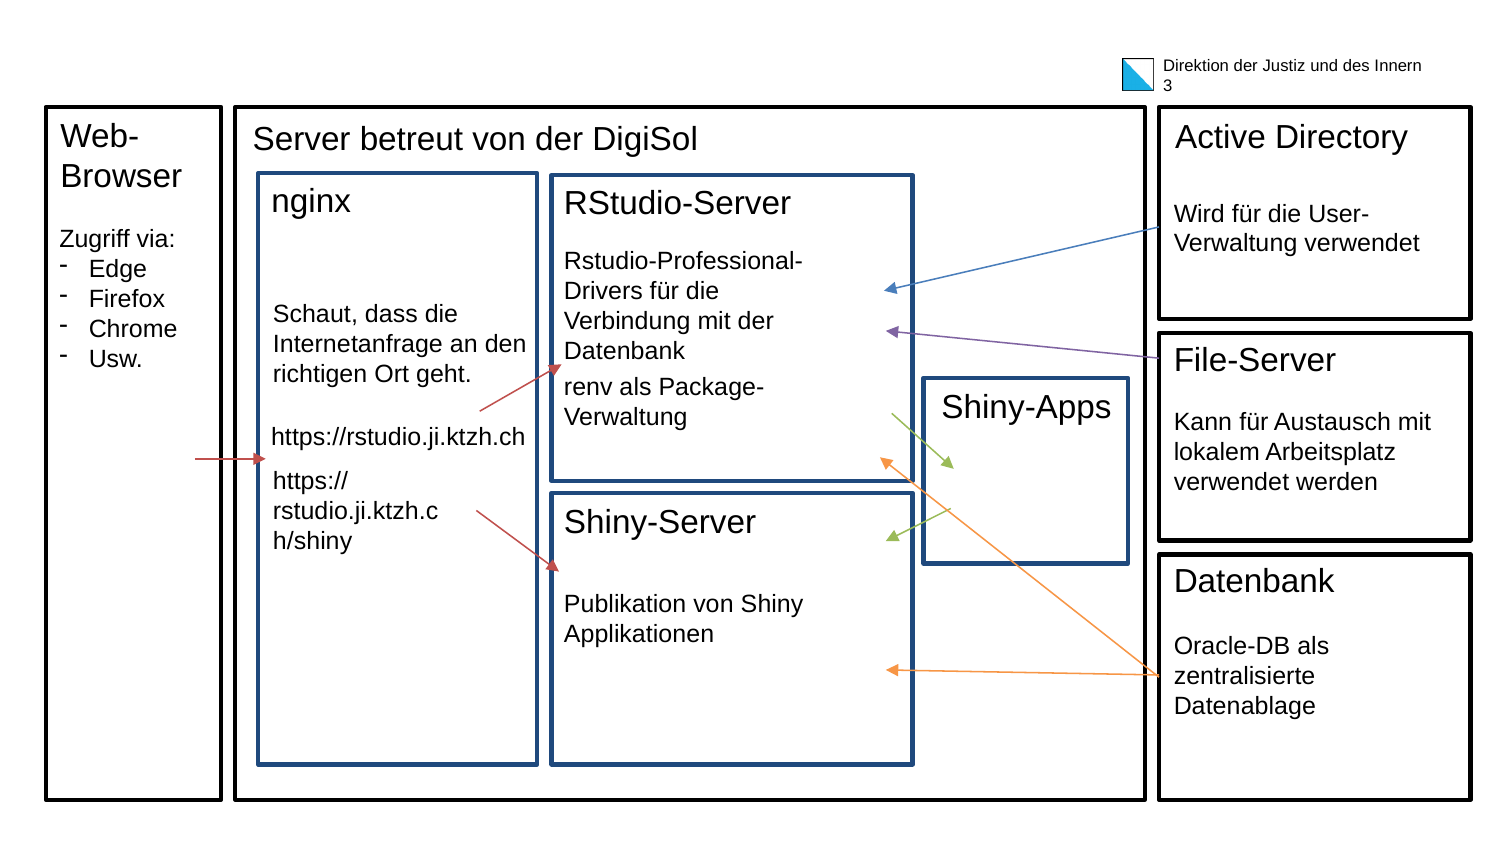

Web-Browser

Active Directory
Server betreut von der DigiSol
nginx

RStudio-Server

Wird für die User-Verwaltung verwendet
Zugriff via:
Edge
Firefox
Chrome
Usw.
Rstudio-Professional-Drivers für die Verbindung mit der Datenbank
Schaut, dass die Internetanfrage an den richtigen Ort geht.
File-Server
Wohnbaulandpreis ohne Ausnützung
renv als Package-Verwaltung

Shiny-Apps
Kann für Austausch mit lokalem Arbeitsplatz verwendet werden
https://rstudio.ji.ktzh.ch
https://rstudio.ji.ktzh.ch/shiny
Shiny-Server

Datenbank
Wohnbaulandpreis ohne Ausnützung
Publikation von Shiny Applikationen
Oracle-DB als zentralisierte Datenablage